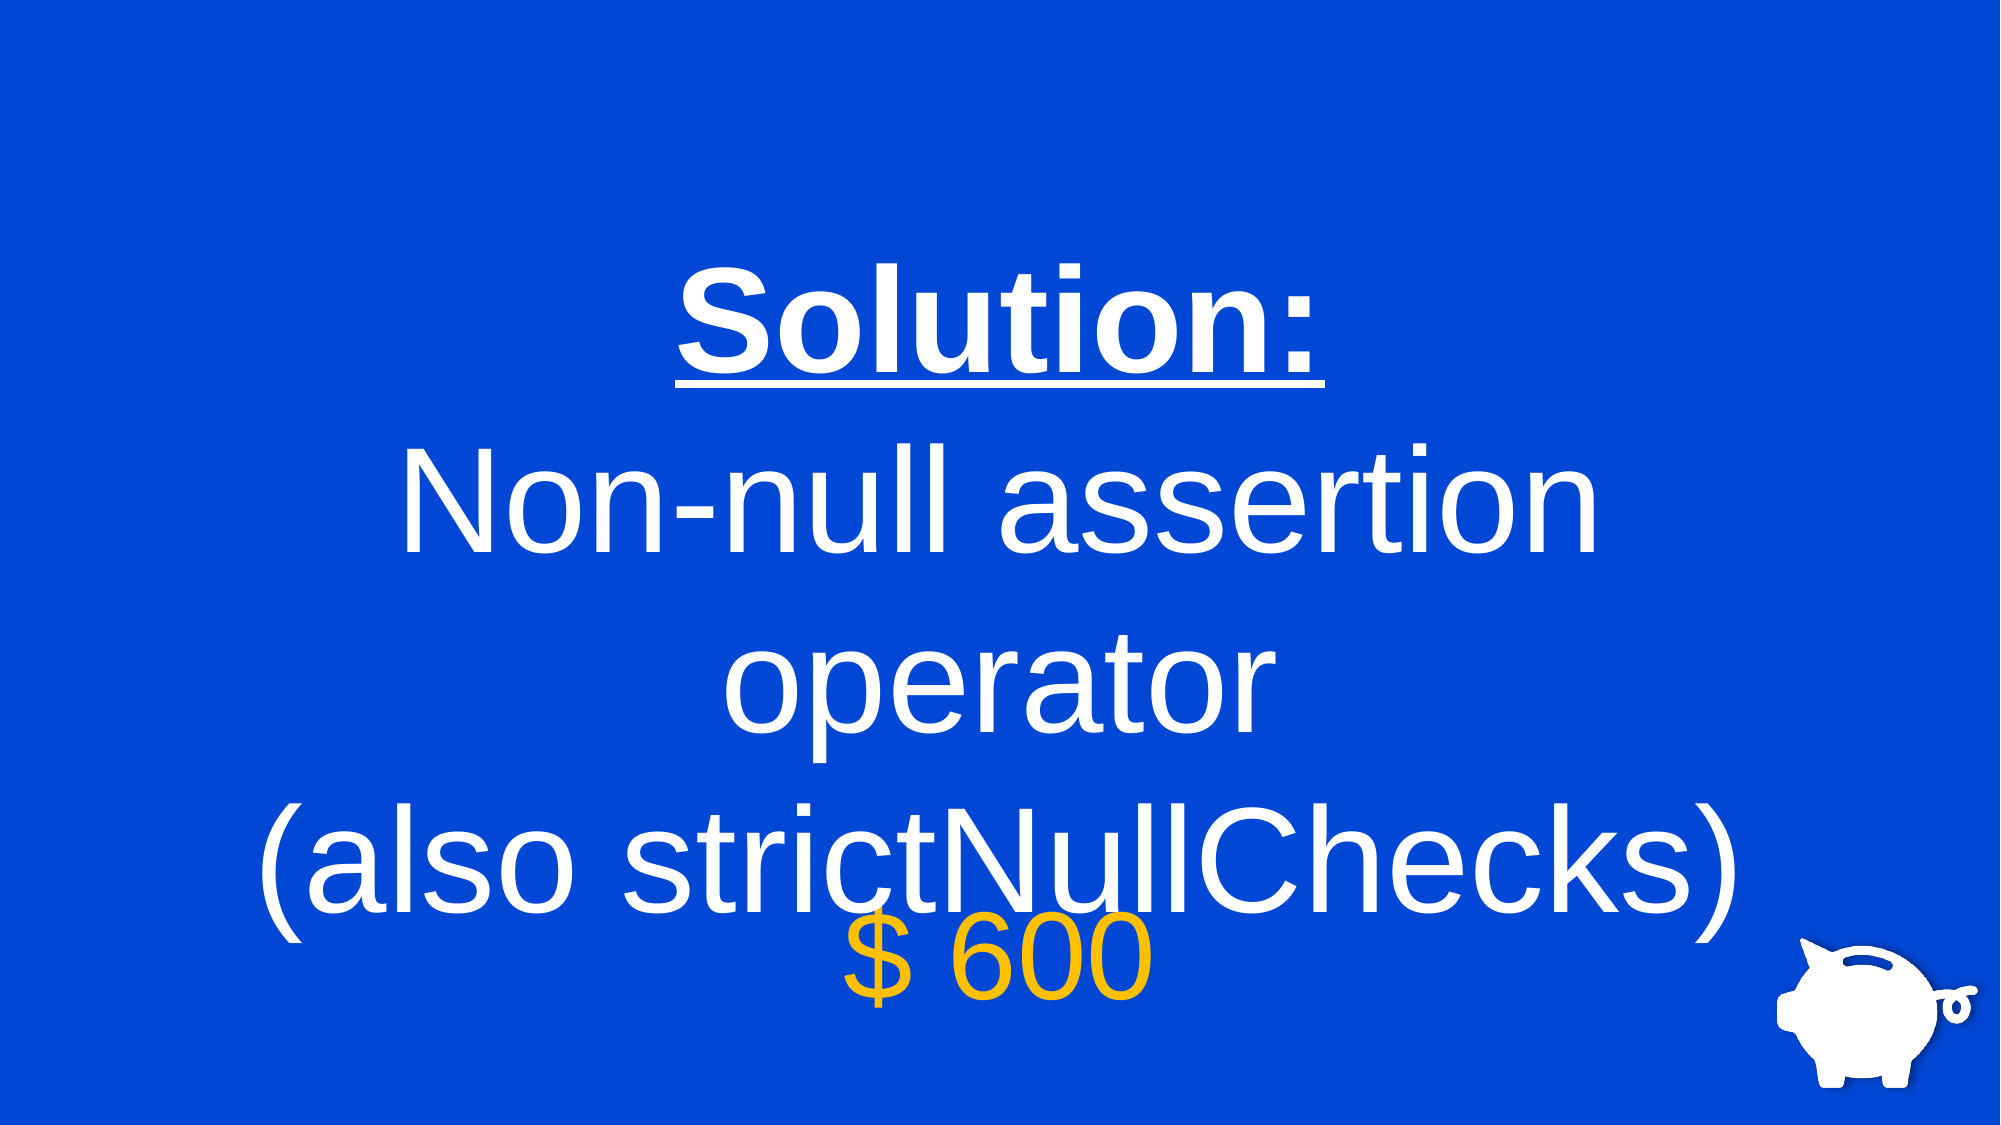

Solution:
Non-null assertion operator
(also strictNullChecks)
$ 600